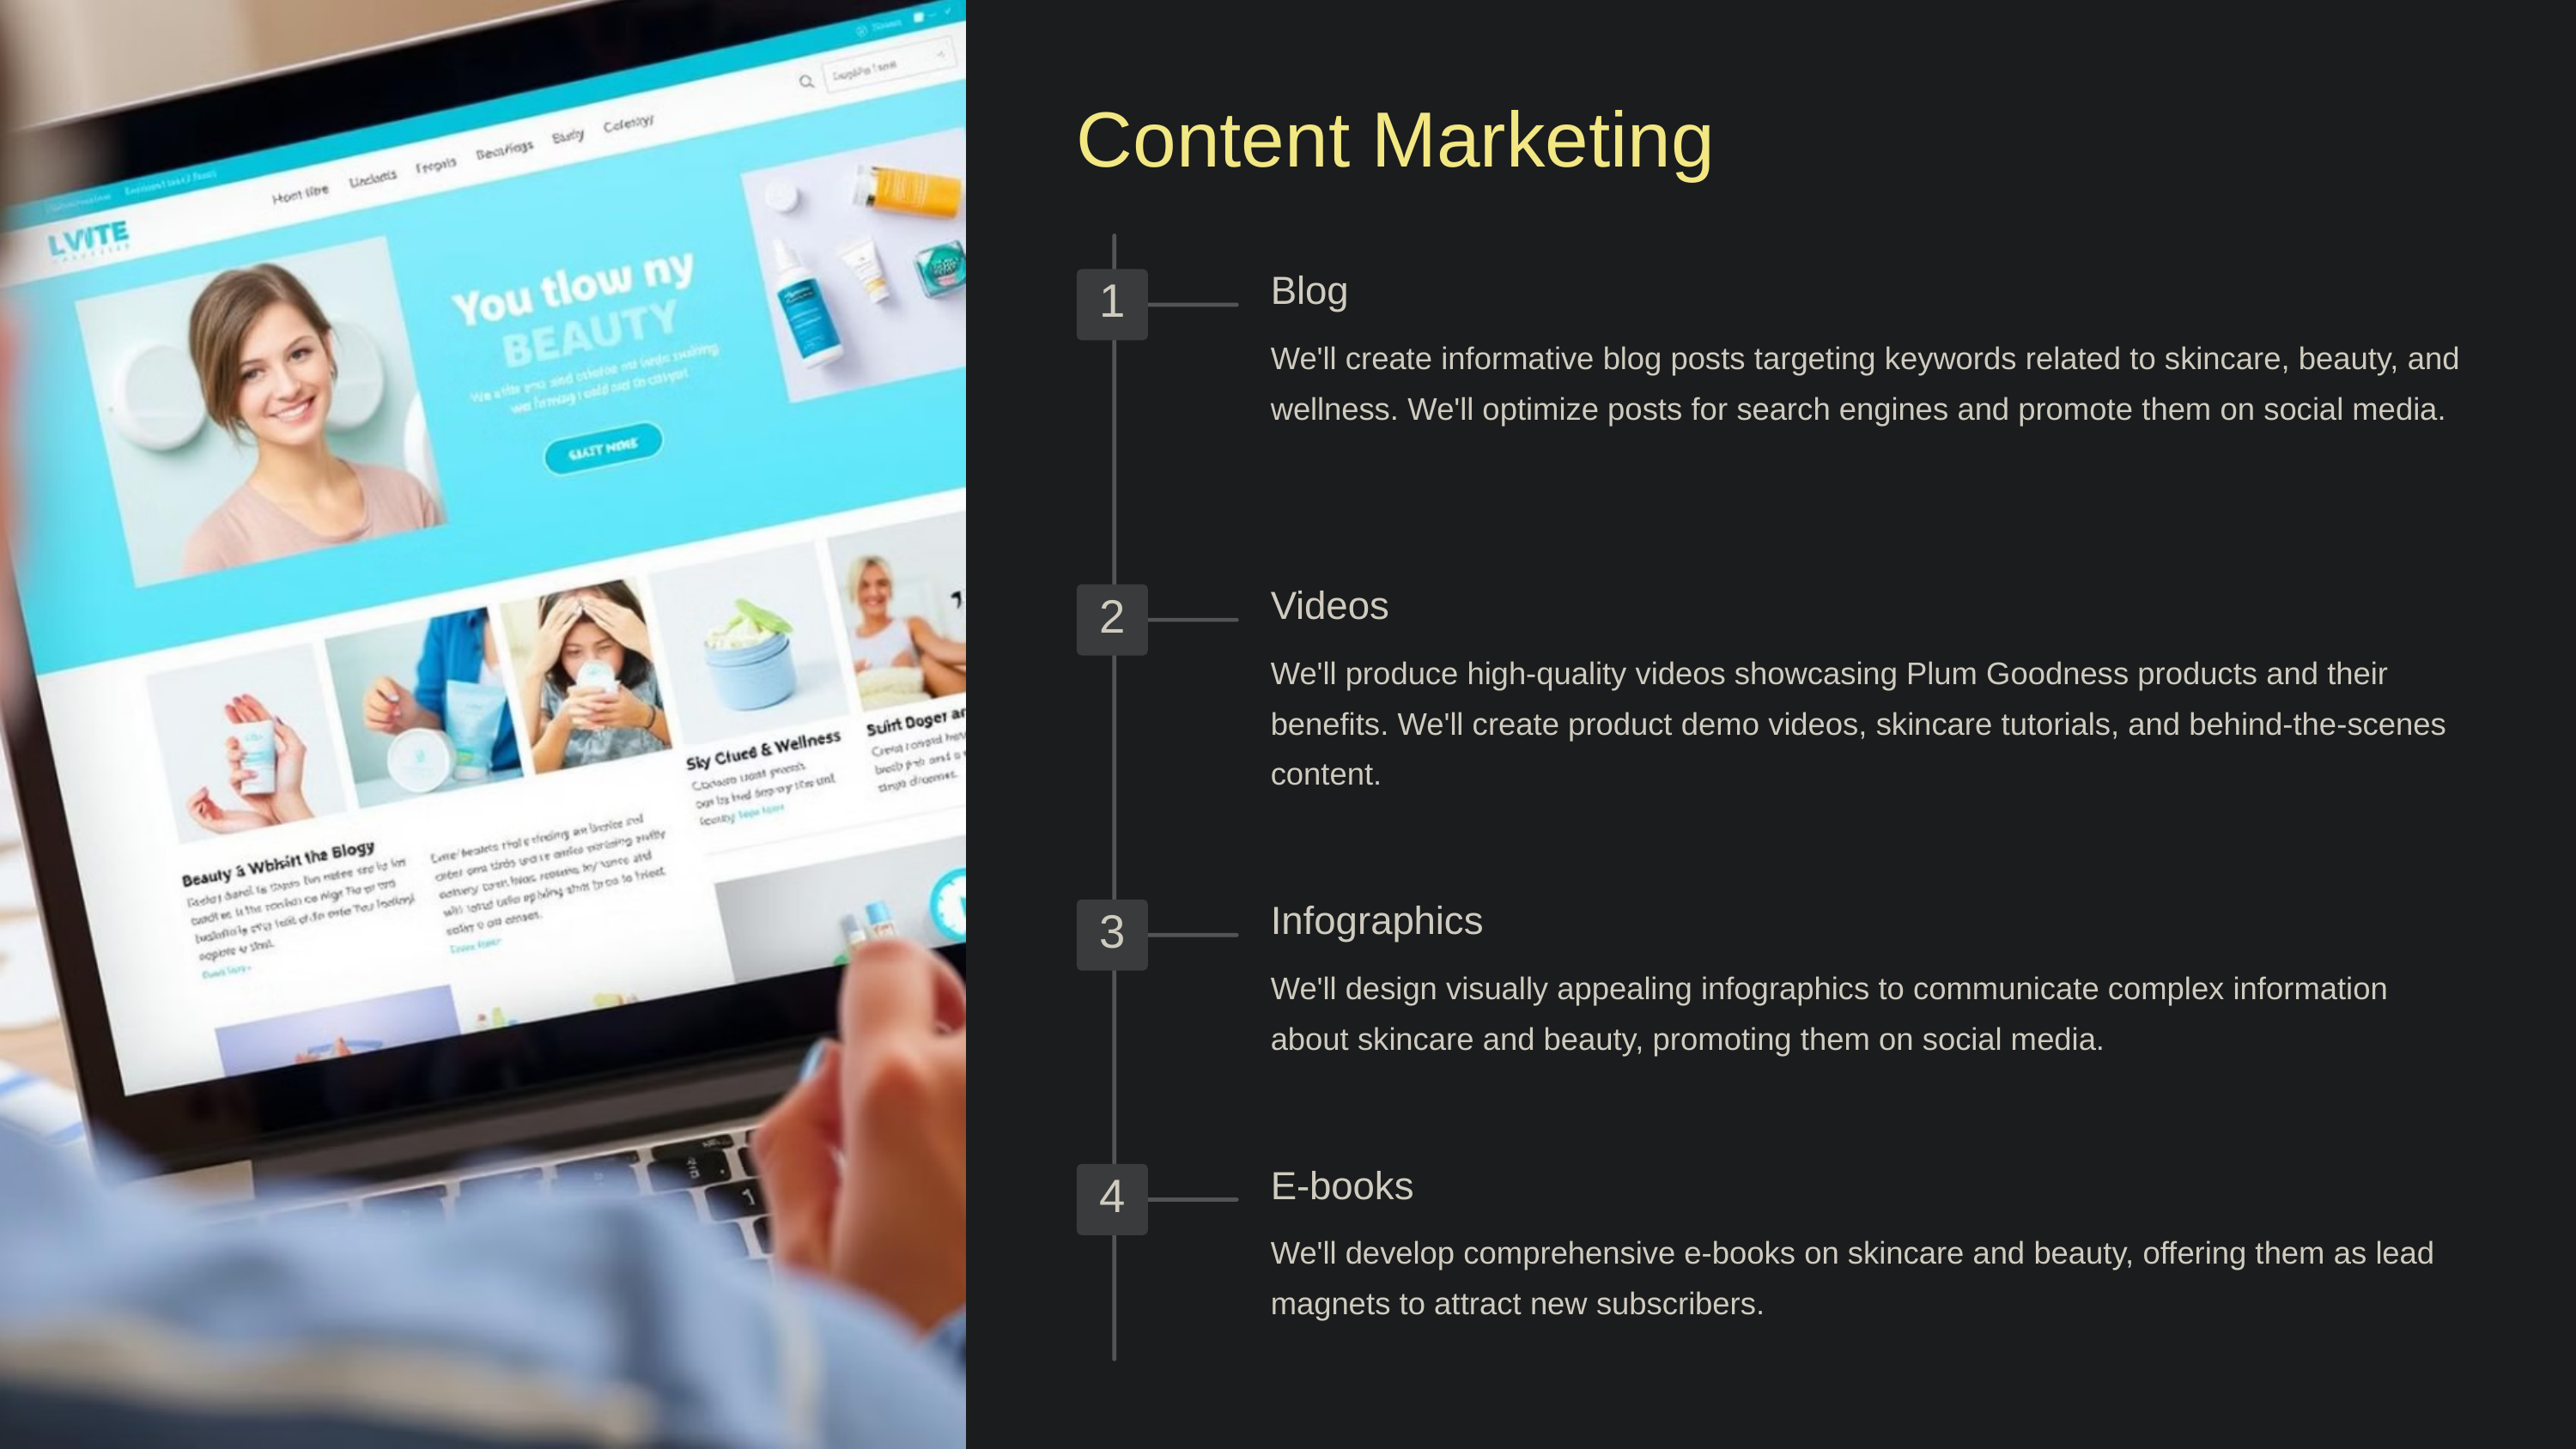

Content Marketing

Blog

1

We'll create informative blog posts targeting keywords related to skincare, beauty, and wellness. We'll optimize posts for search engines and promote them on social media.

Videos

2

We'll produce high-quality videos showcasing Plum Goodness products and their benefits. We'll create product demo videos, skincare tutorials, and behind-the-scenes content.

Infographics

3

We'll design visually appealing infographics to communicate complex information about skincare and beauty, promoting them on social media.

E-books

4

We'll develop comprehensive e-books on skincare and beauty, offering them as lead magnets to attract new subscribers.